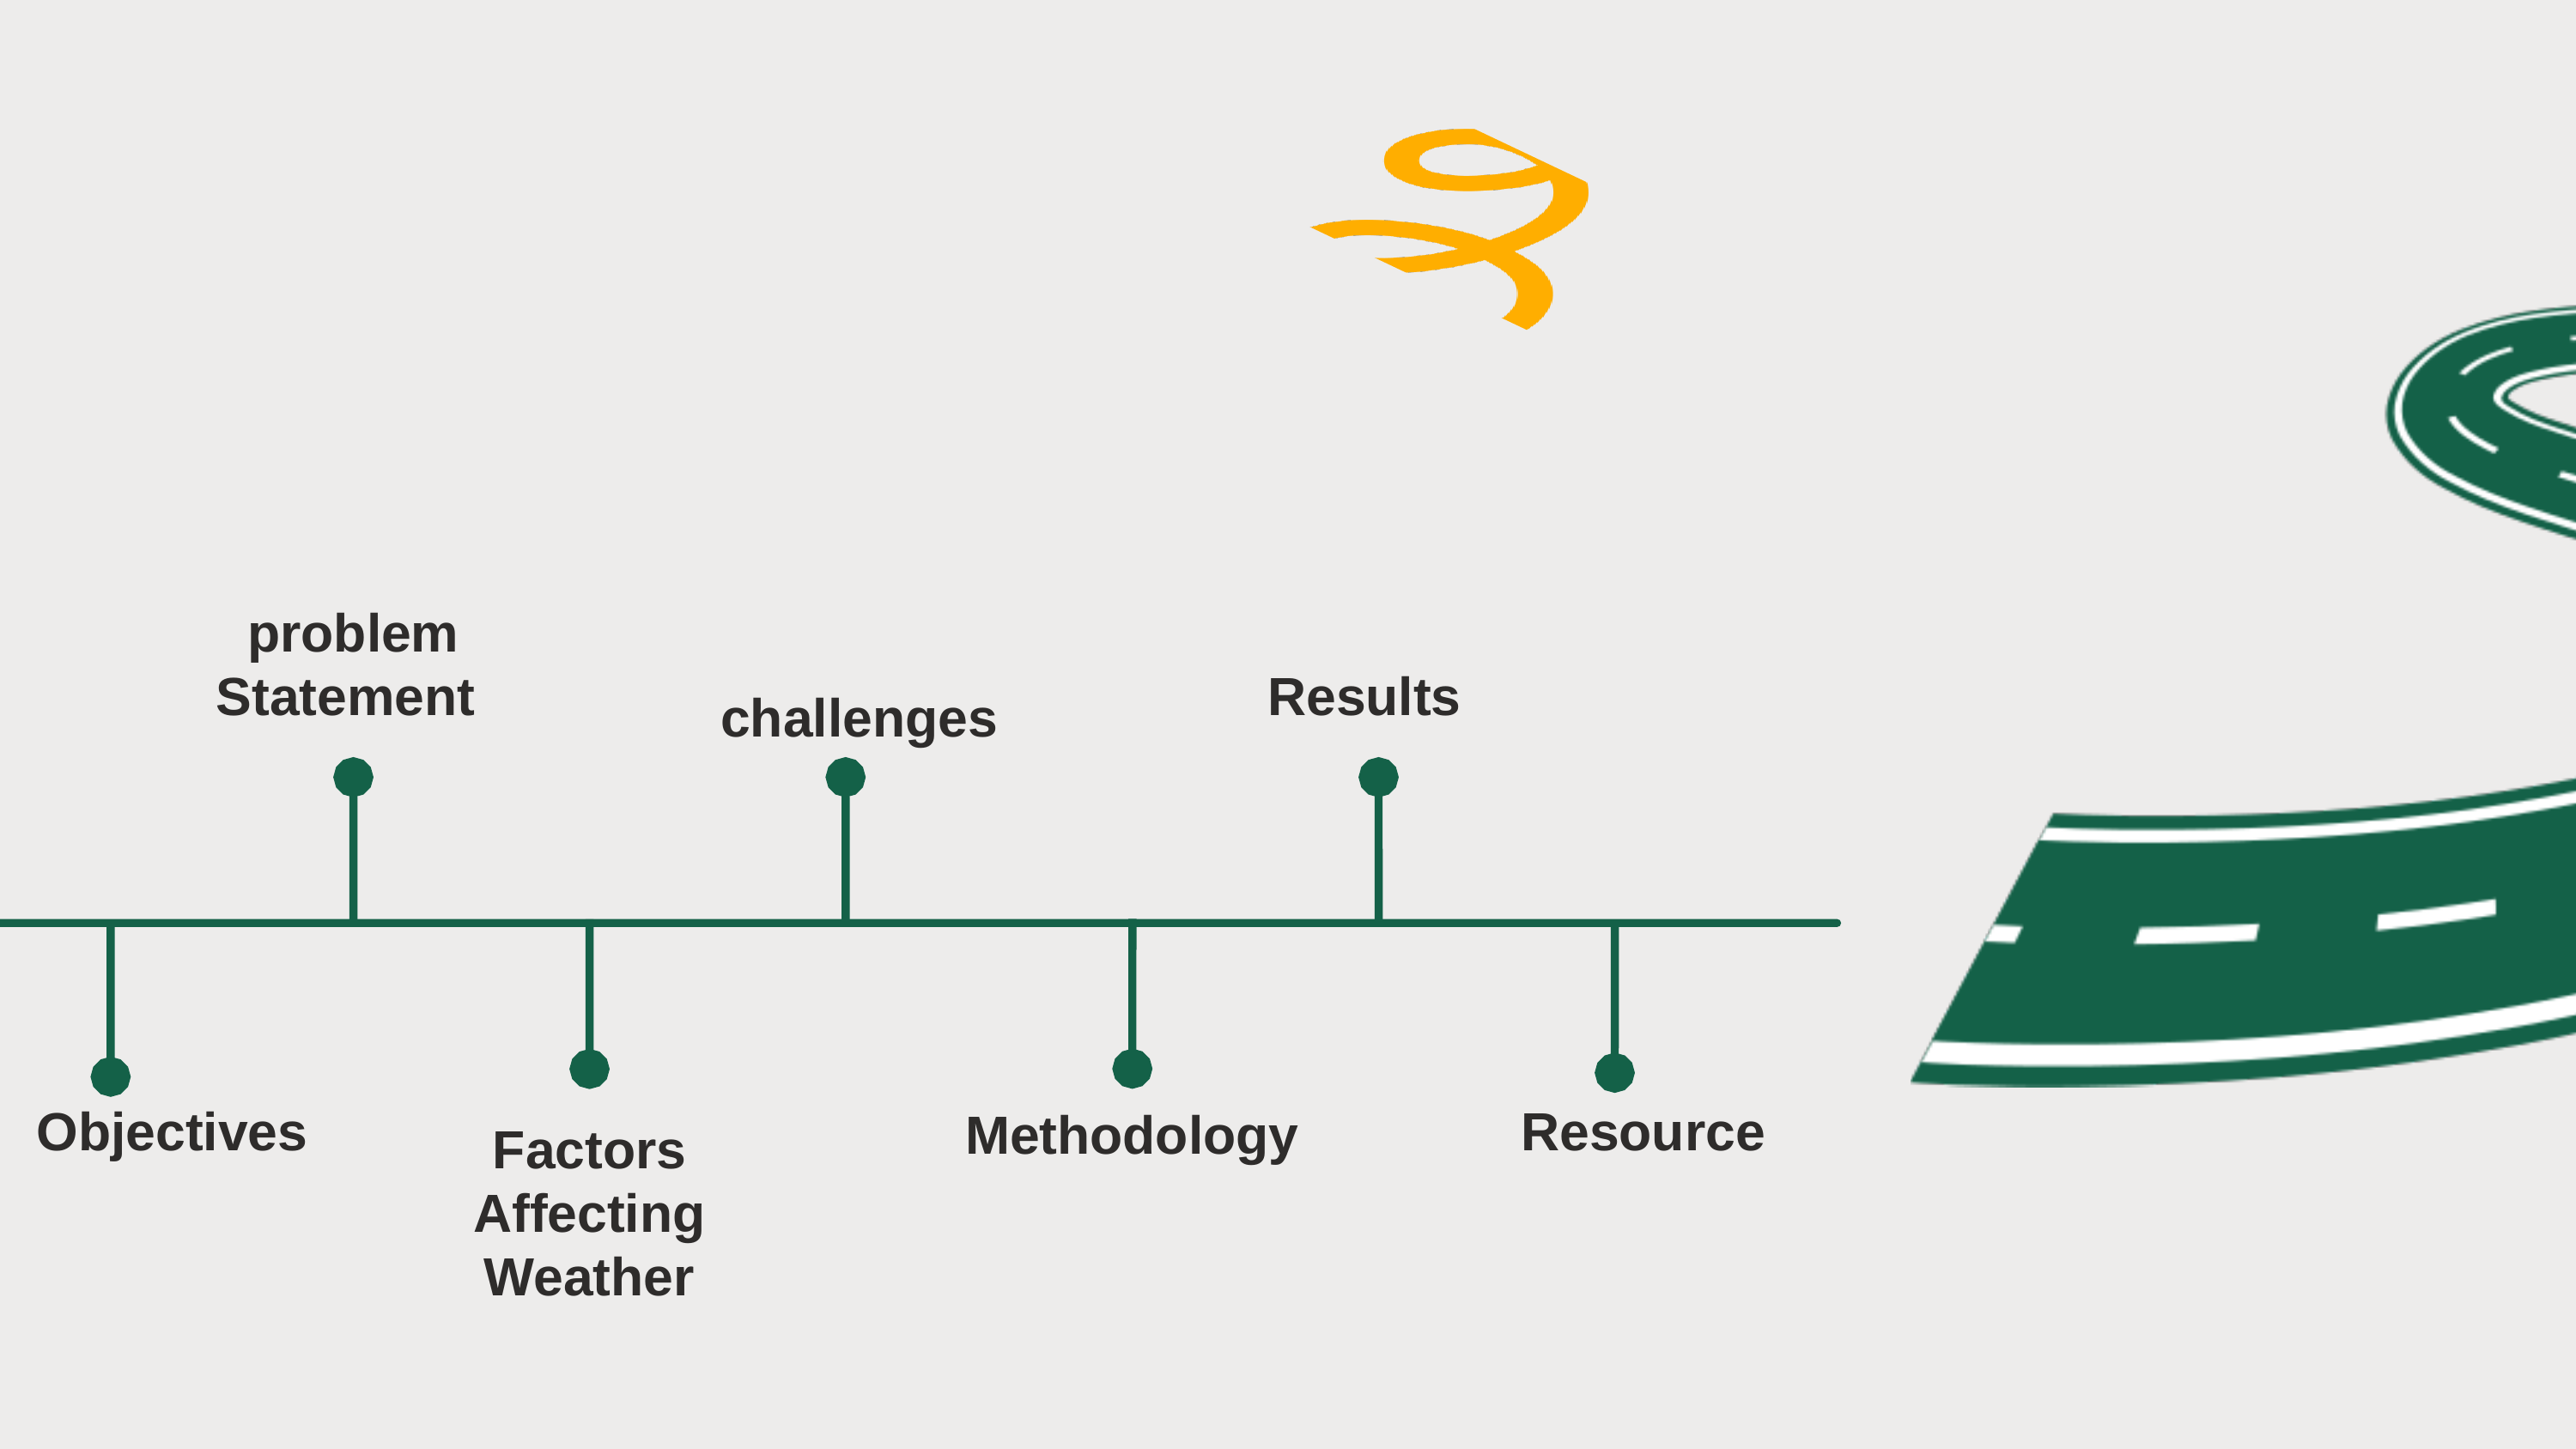

problem Statement
Results
challenges

Objectives
Resource
Methodology​
Factors
Affecting
Weather